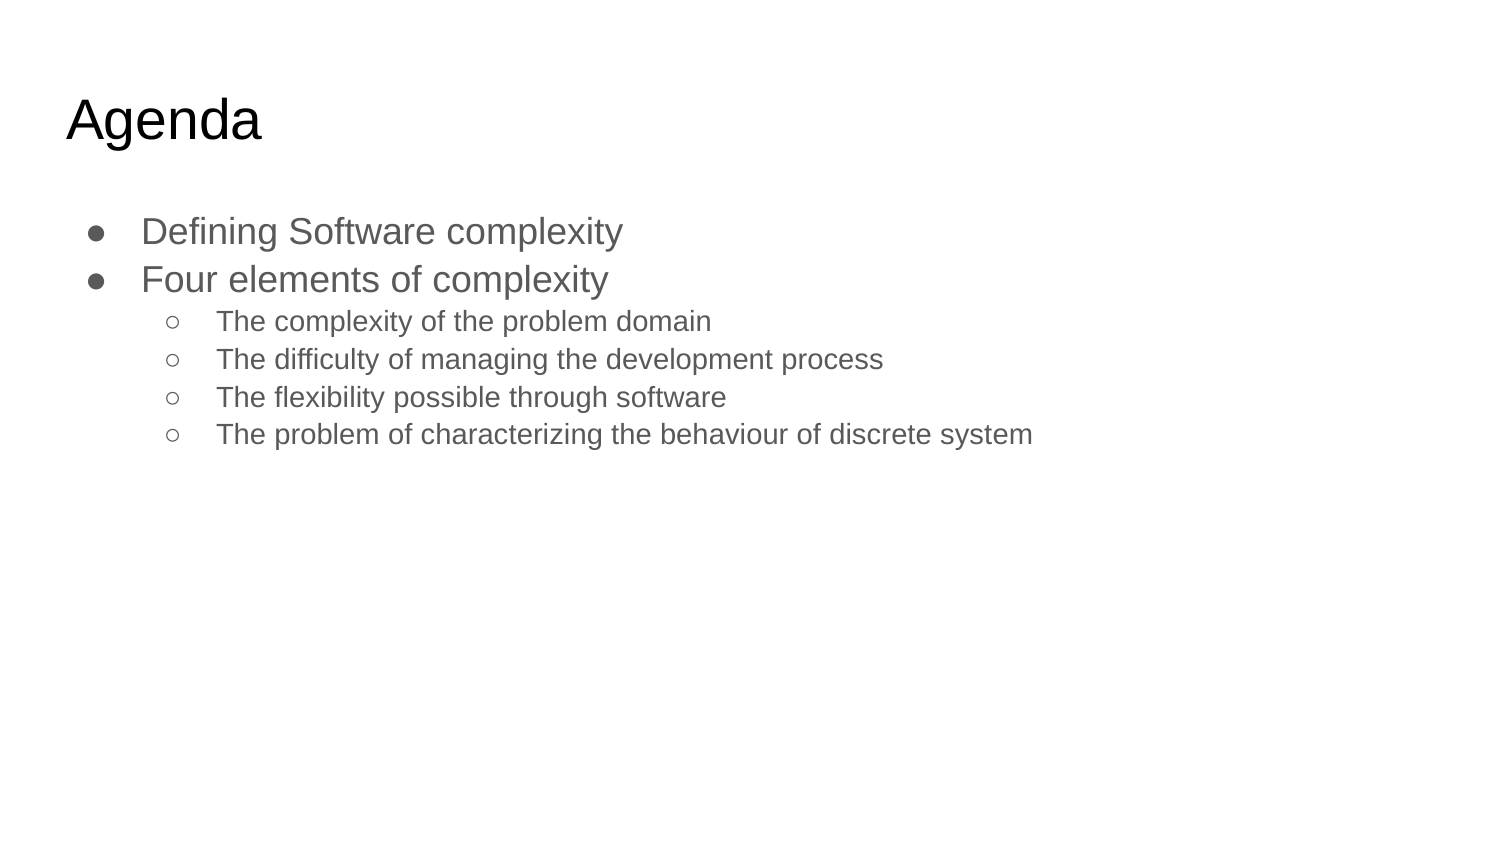

# Agenda
Defining Software complexity
Four elements of complexity
The complexity of the problem domain
The difficulty of managing the development process
The flexibility possible through software
The problem of characterizing the behaviour of discrete system